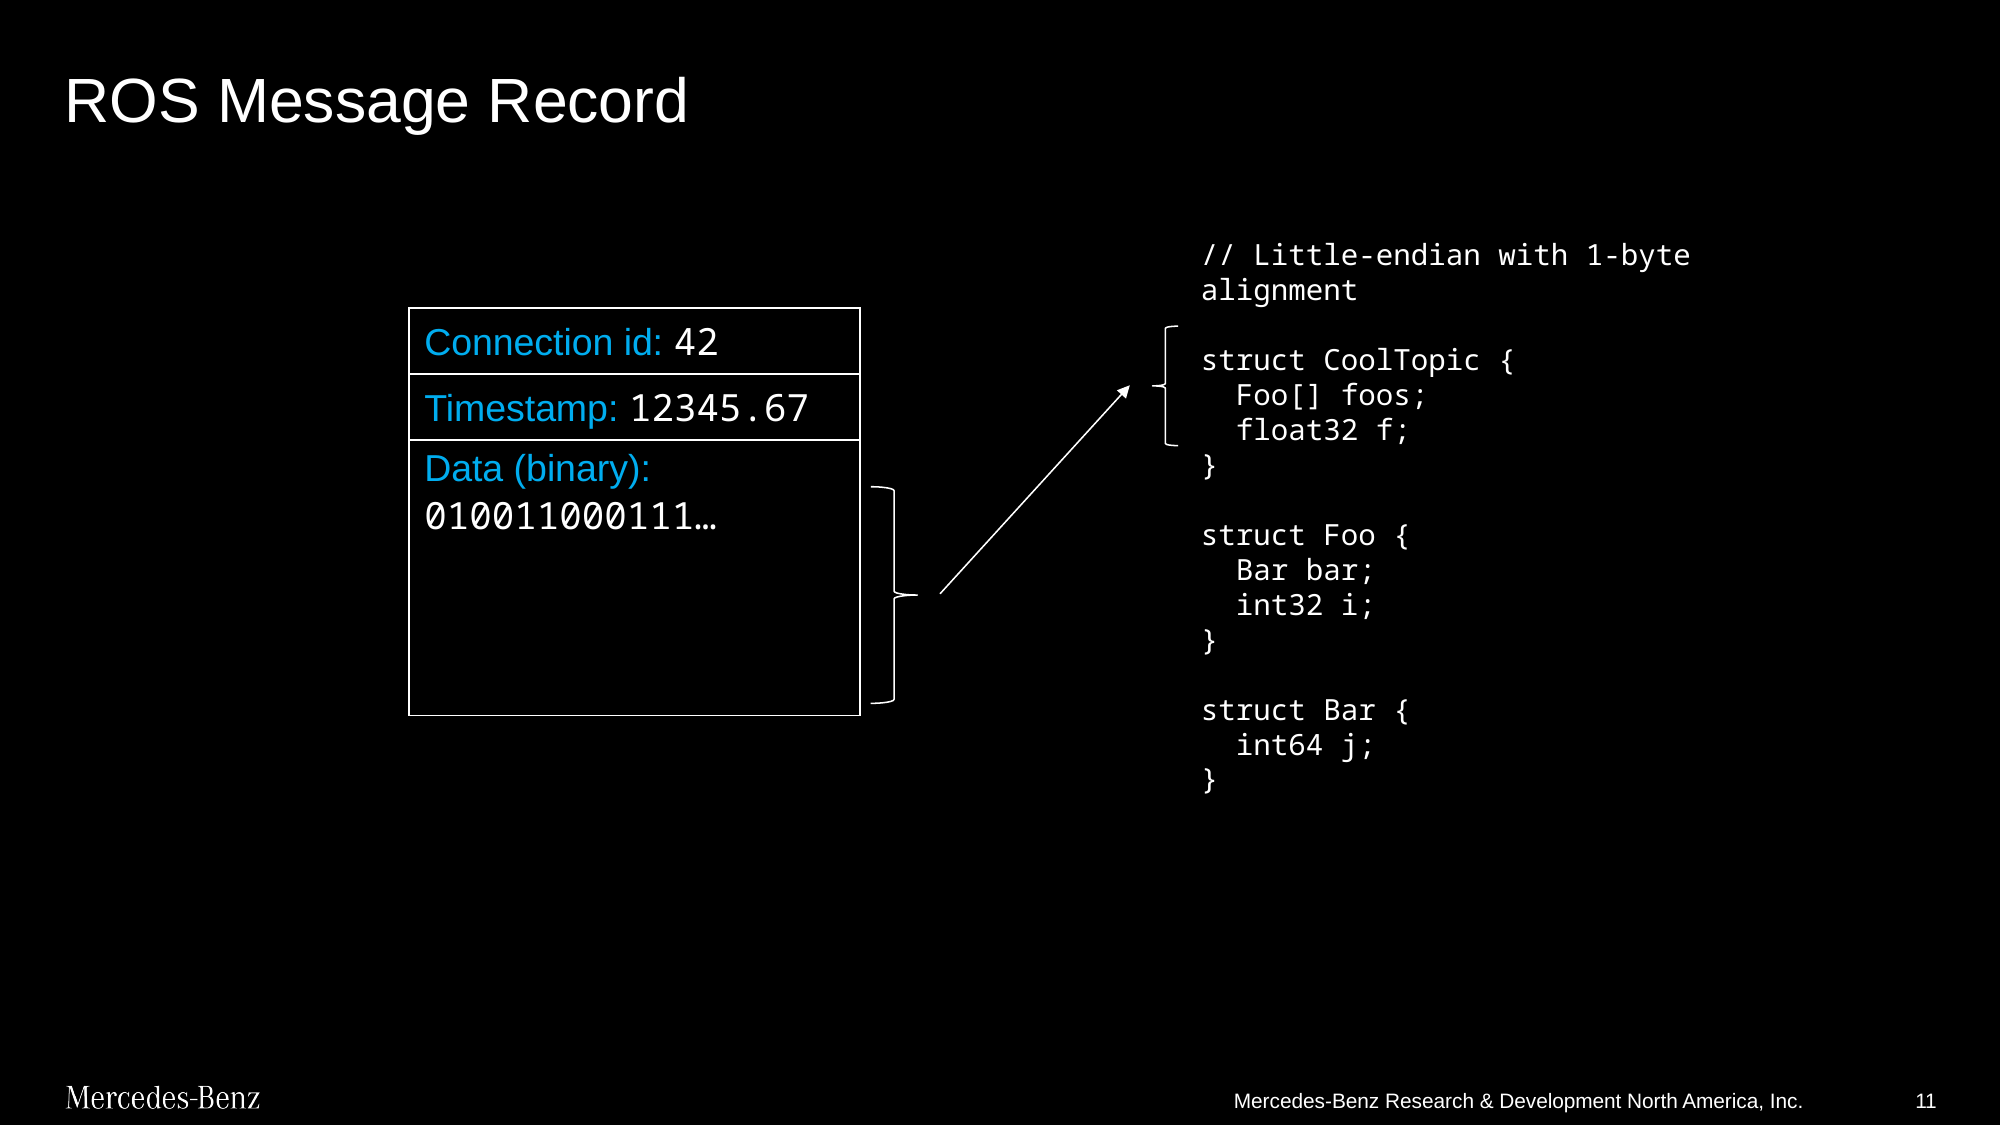

# ROS Message Record
// Little-endian with 1-byte alignment

struct CoolTopic {
  Foo[] foos;
  float32 f;
}

struct Foo {
  Bar bar;
  int32 i;
}

struct Bar {
  int64 j;
}
| Connection id: 42 |
| --- |
| Timestamp: 12345.67 |
| Data (binary): 010011000111… |

Mercedes-Benz Research & Development North America, Inc.
11